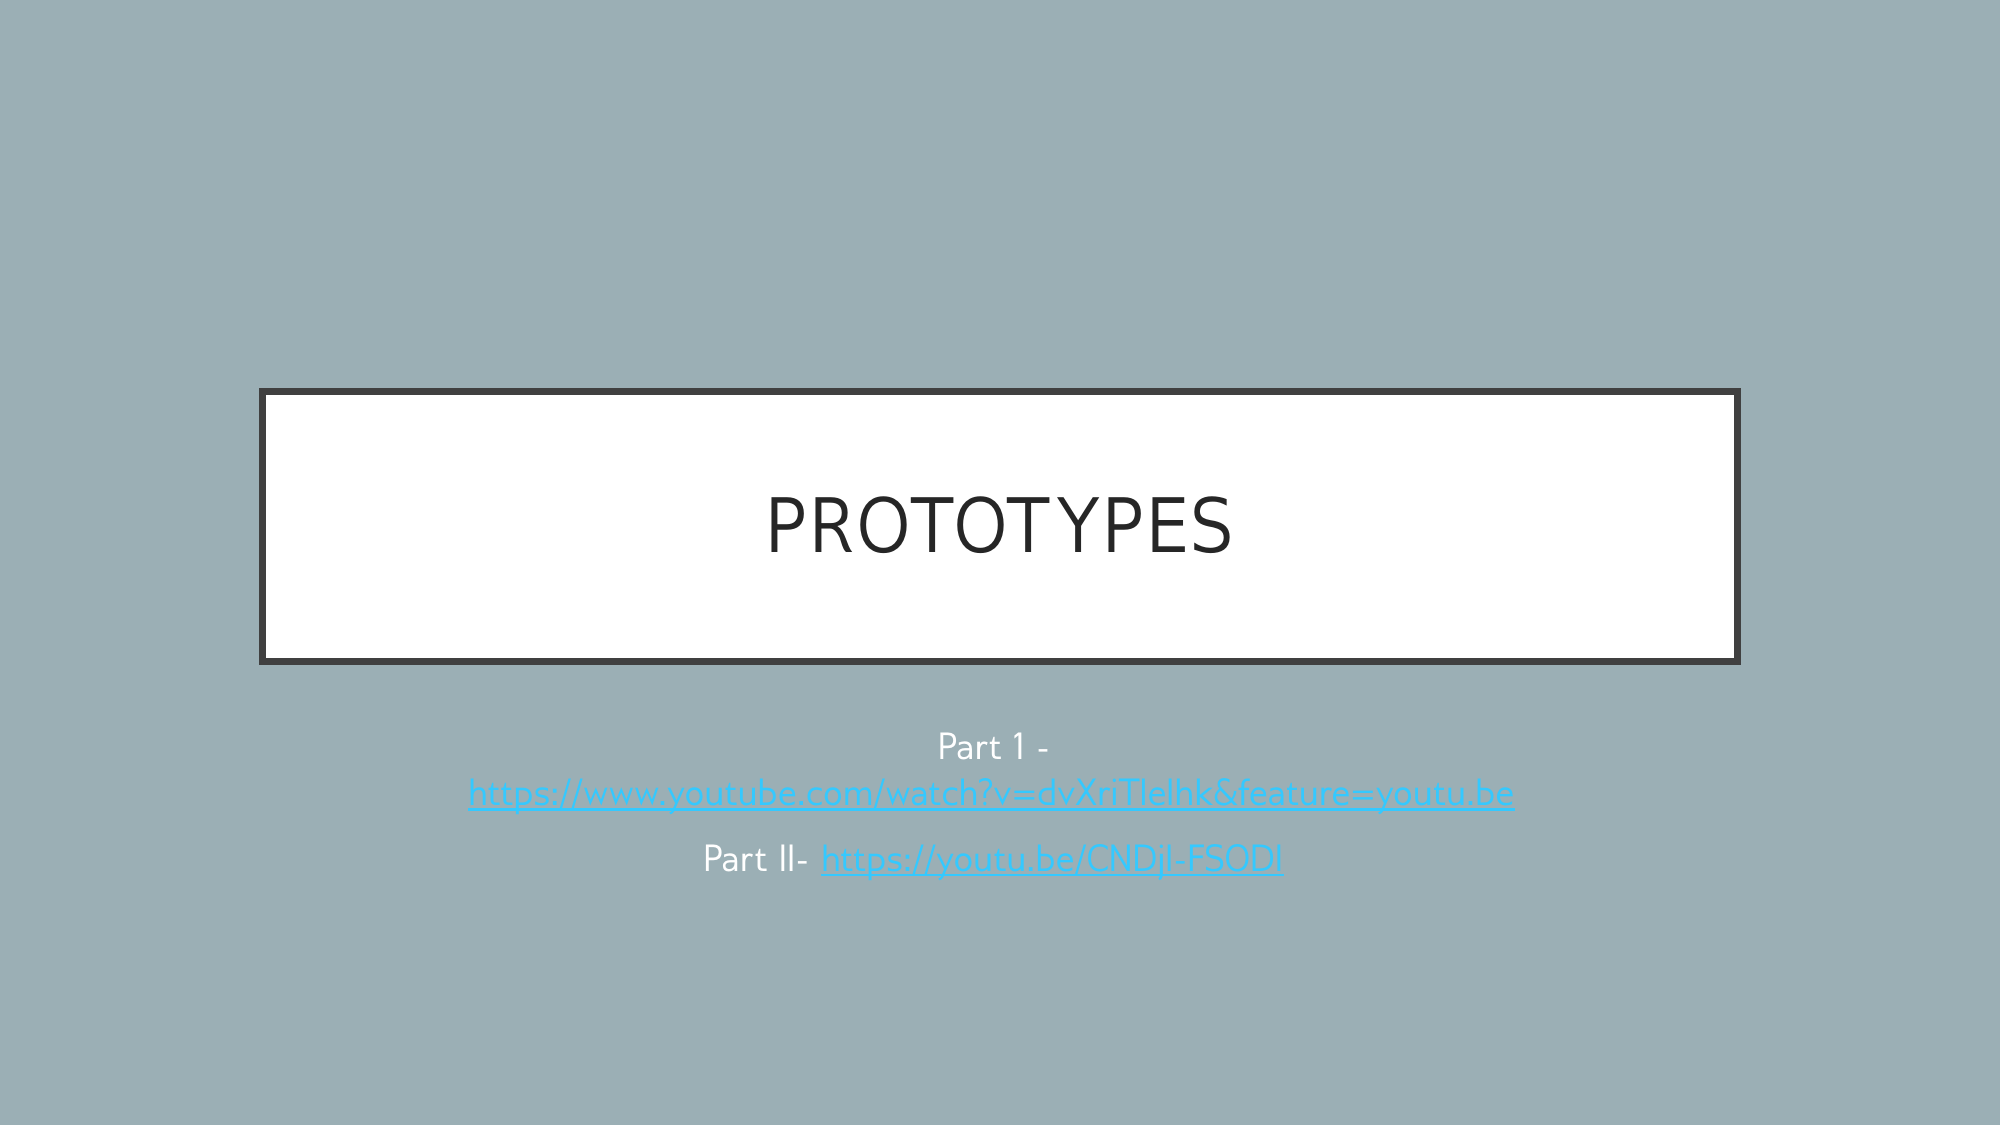

# prototypes
Part 1 - https://www.youtube.com/watch?v=dvXriTlelhk&feature=youtu.be
Part II- https://youtu.be/CNDjl-FSODI